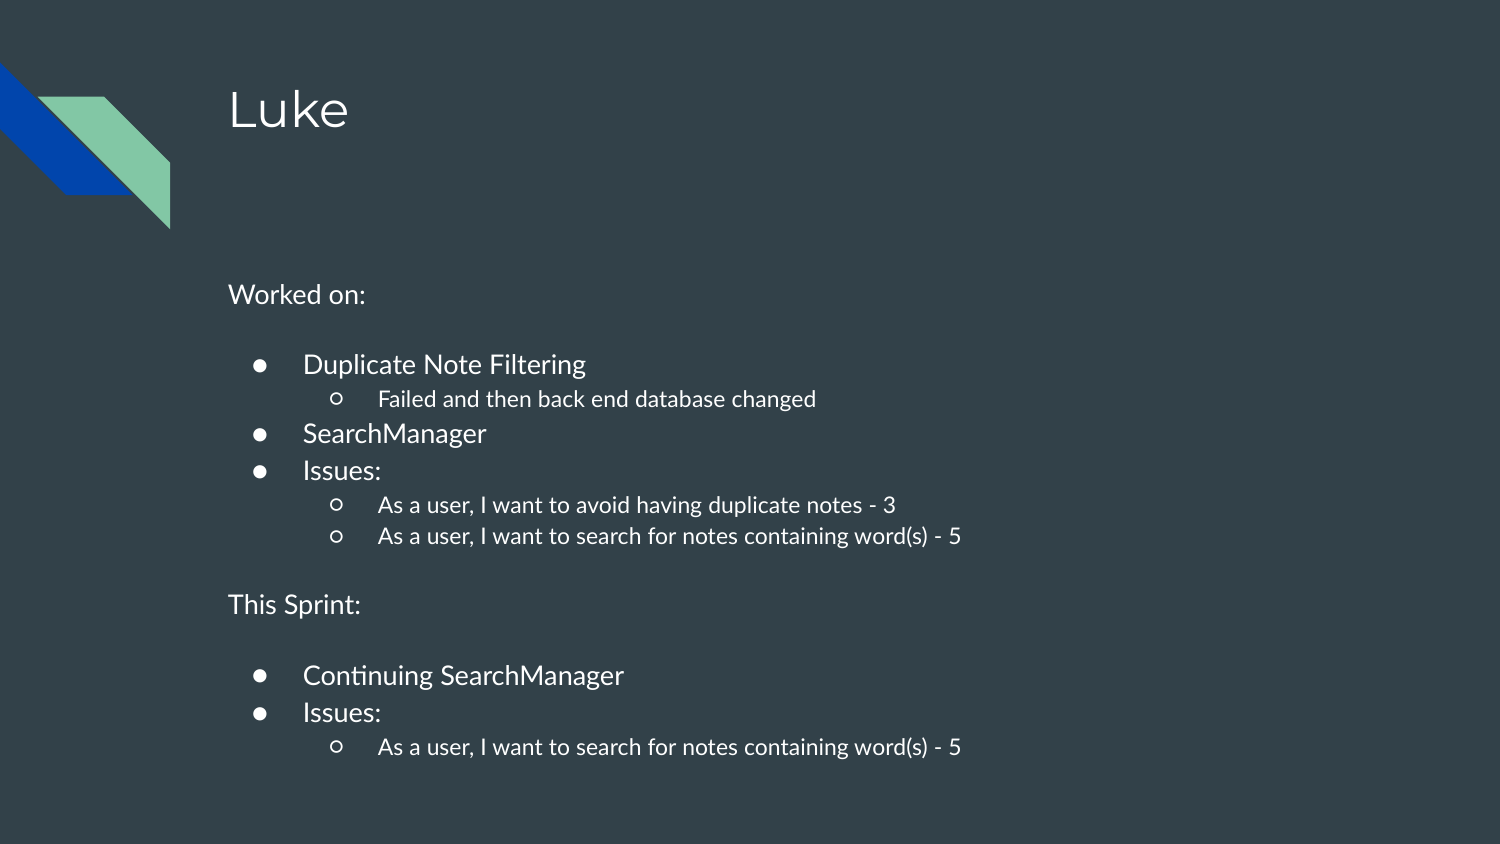

# Luke
Worked on:
Duplicate Note Filtering
Failed and then back end database changed
SearchManager
Issues:
As a user, I want to avoid having duplicate notes - 3
As a user, I want to search for notes containing word(s) - 5
This Sprint:
Continuing SearchManager
Issues:
As a user, I want to search for notes containing word(s) - 5